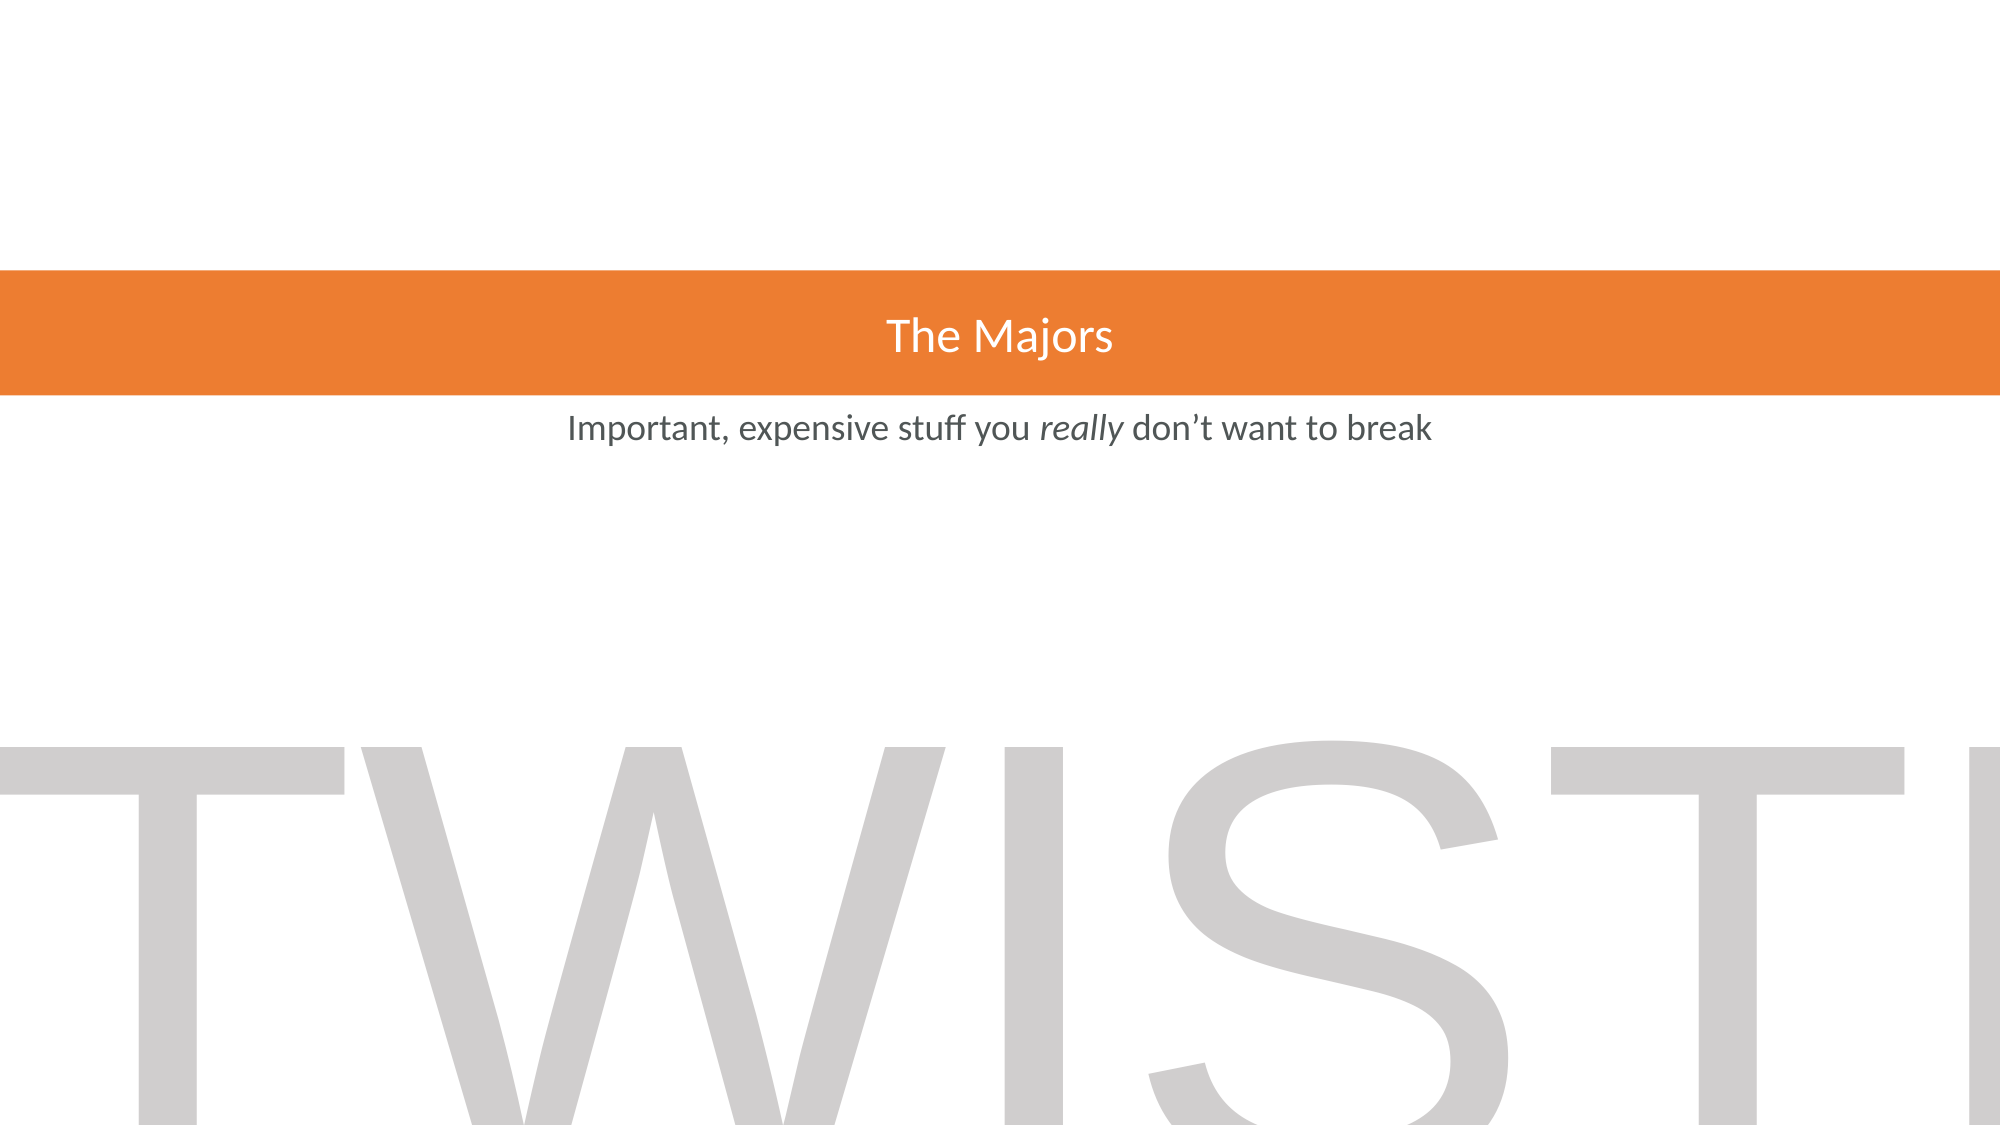

The Majors
Important, expensive stuff you really don’t want to break
TWISTER